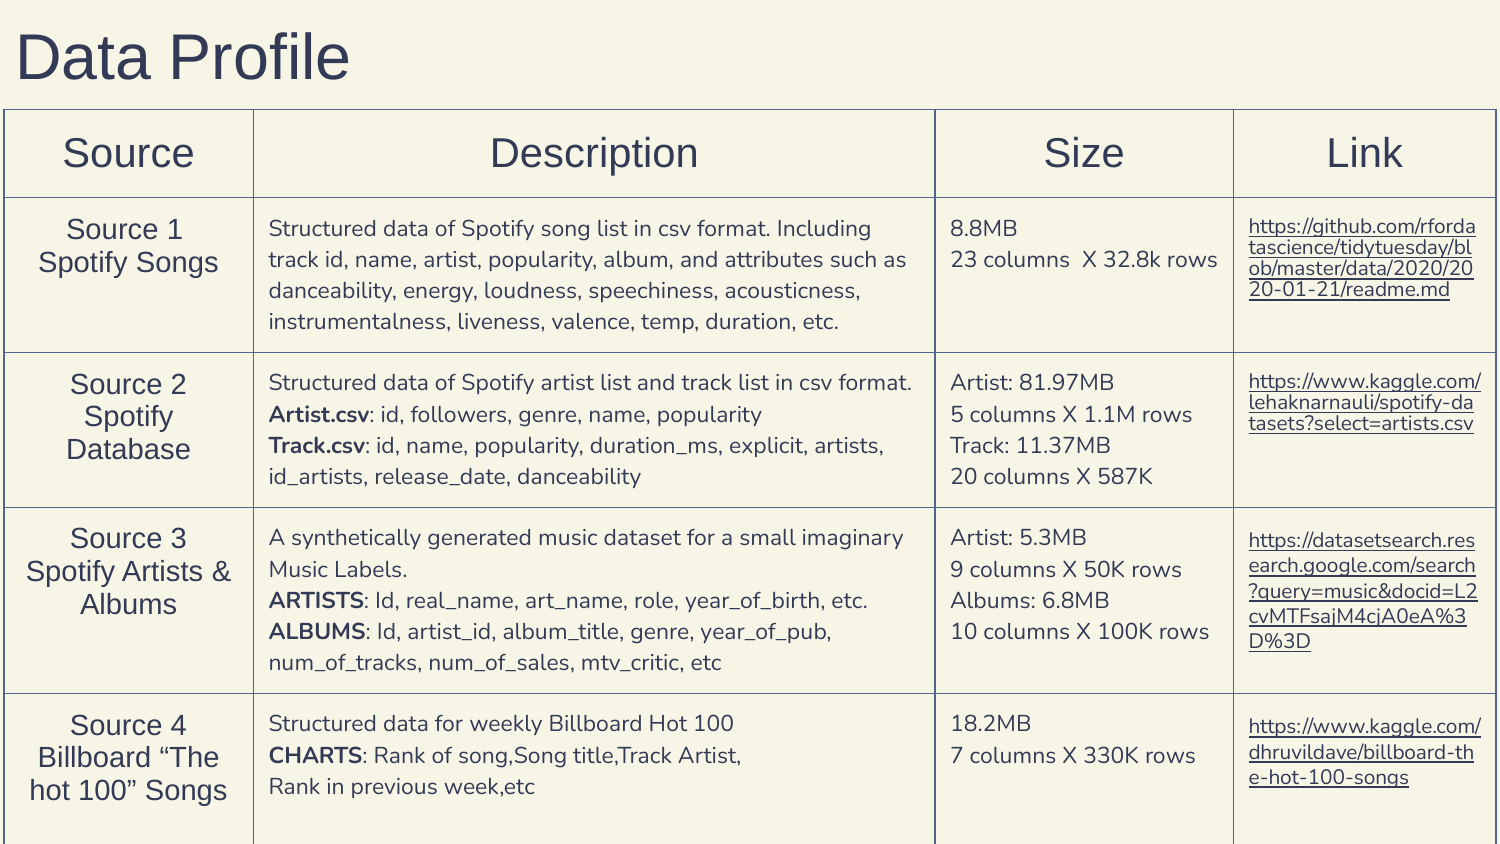

Data Profile
| Source | Description | Size | Link |
| --- | --- | --- | --- |
| Source 1 Spotify Songs | Structured data of Spotify song list in csv format. Including track id, name, artist, popularity, album, and attributes such as danceability, energy, loudness, speechiness, acousticness, instrumentalness, liveness, valence, temp, duration, etc. | 8.8MB 23 columns X 32.8k rows | https://github.com/rfordatascience/tidytuesday/blob/master/data/2020/2020-01-21/readme.md |
| Source 2 Spotify Database | Structured data of Spotify artist list and track list in csv format. Artist.csv: id, followers, genre, name, popularity Track.csv: id, name, popularity, duration\_ms, explicit, artists, id\_artists, release\_date, danceability | Artist: 81.97MB 5 columns X 1.1M rows Track: 11.37MB 20 columns X 587K | https://www.kaggle.com/lehaknarnauli/spotify-datasets?select=artists.csv |
| Source 3 Spotify Artists & Albums | A synthetically generated music dataset for a small imaginary Music Labels. ARTISTS: Id, real\_name, art\_name, role, year\_of\_birth, etc. ALBUMS: Id, artist\_id, album\_title, genre, year\_of\_pub, num\_of\_tracks, num\_of\_sales, mtv\_critic, etc | Artist: 5.3MB 9 columns X 50K rows Albums: 6.8MB 10 columns X 100K rows | https://datasetsearch.research.google.com/search?query=music&docid=L2cvMTFsajM4cjA0eA%3D%3D |
| Source 4 Billboard “The hot 100” Songs | Structured data for weekly Billboard Hot 100 CHARTS: Rank of song,Song title,Track Artist, Rank in previous week,etc | 18.2MB 7 columns X 330K rows | https://www.kaggle.com/dhruvildave/billboard-the-hot-100-songs |